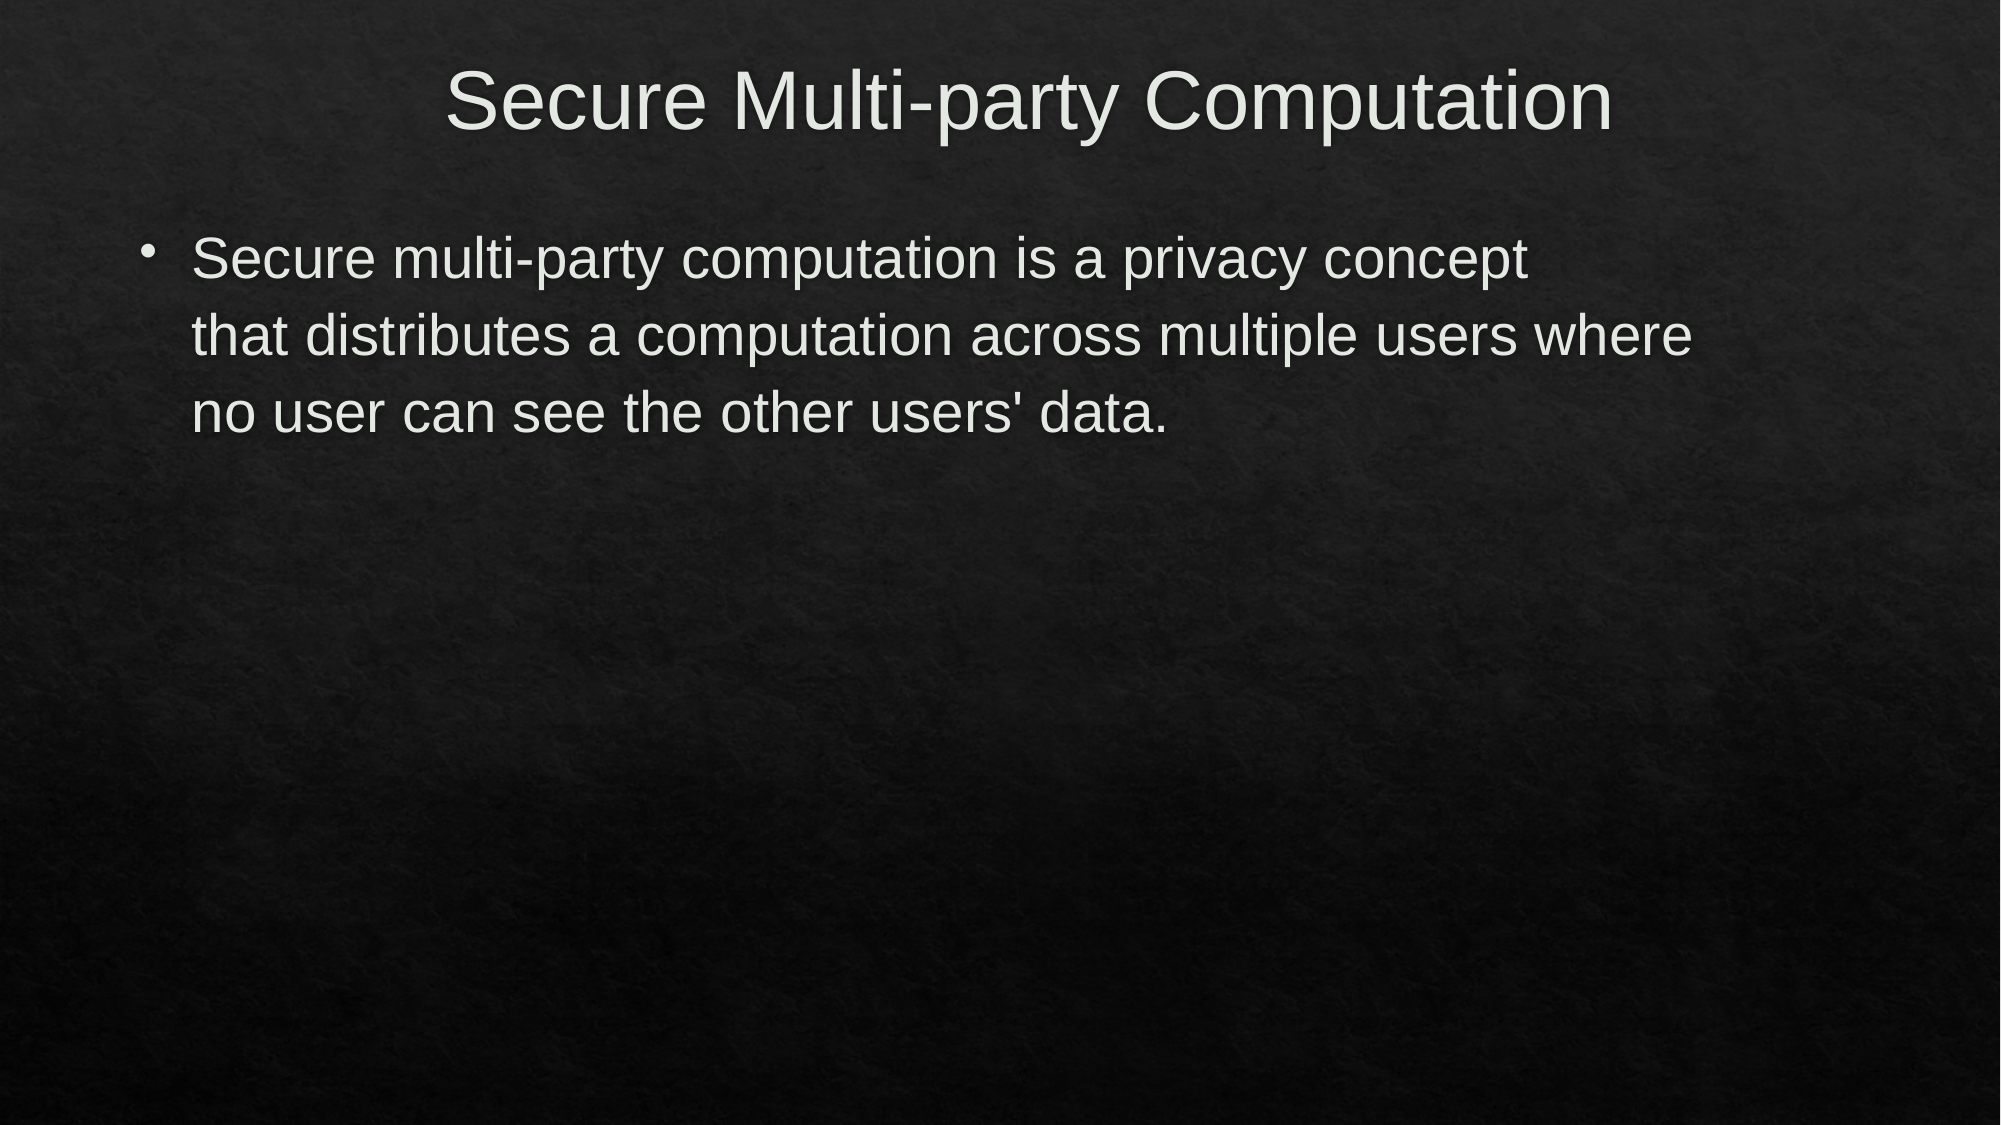

# Secure Multi-party Computation
Secure multi-party computation is a privacy concept that distributes a computation across multiple users where no user can see the other users' data.